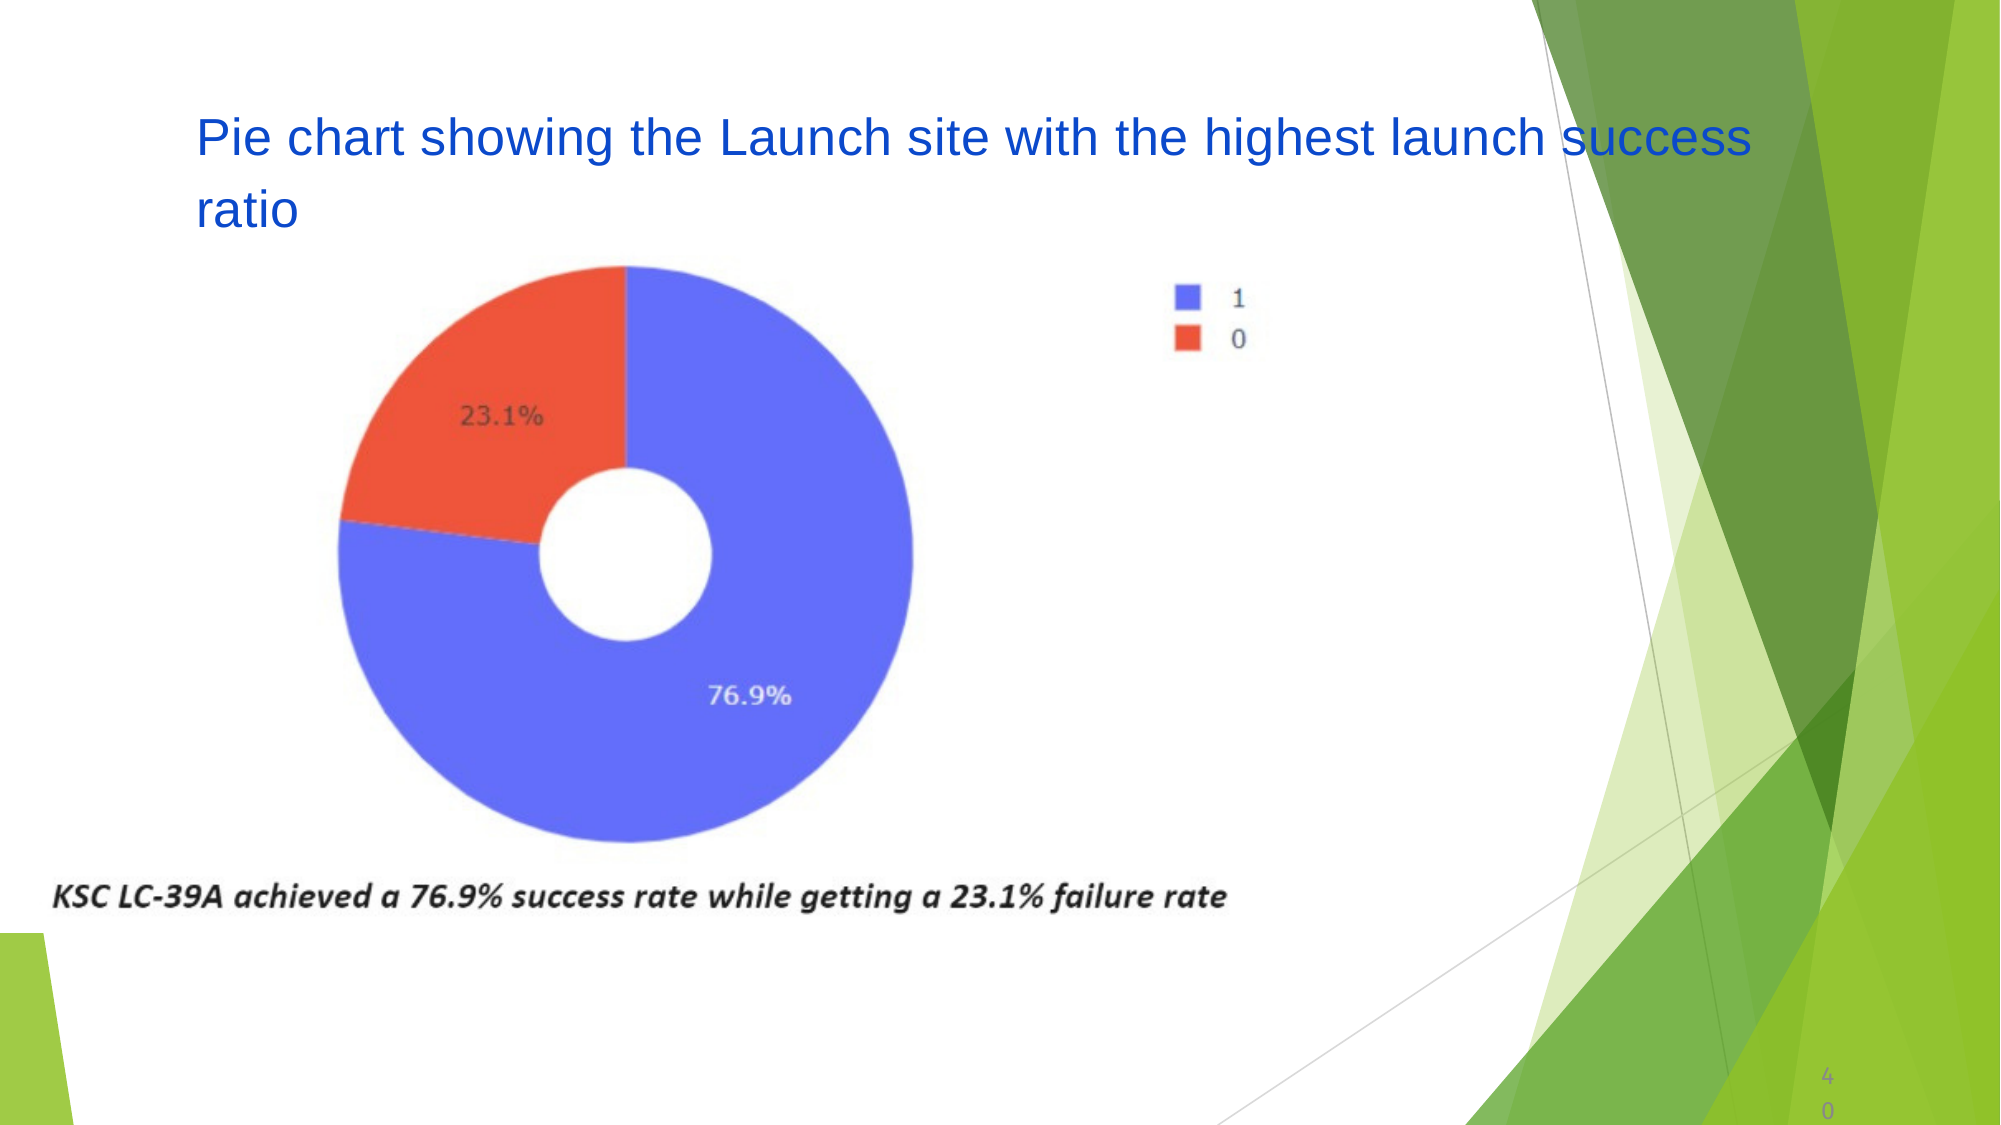

Pie chart showing the Launch site with the highest launch success ratio

40